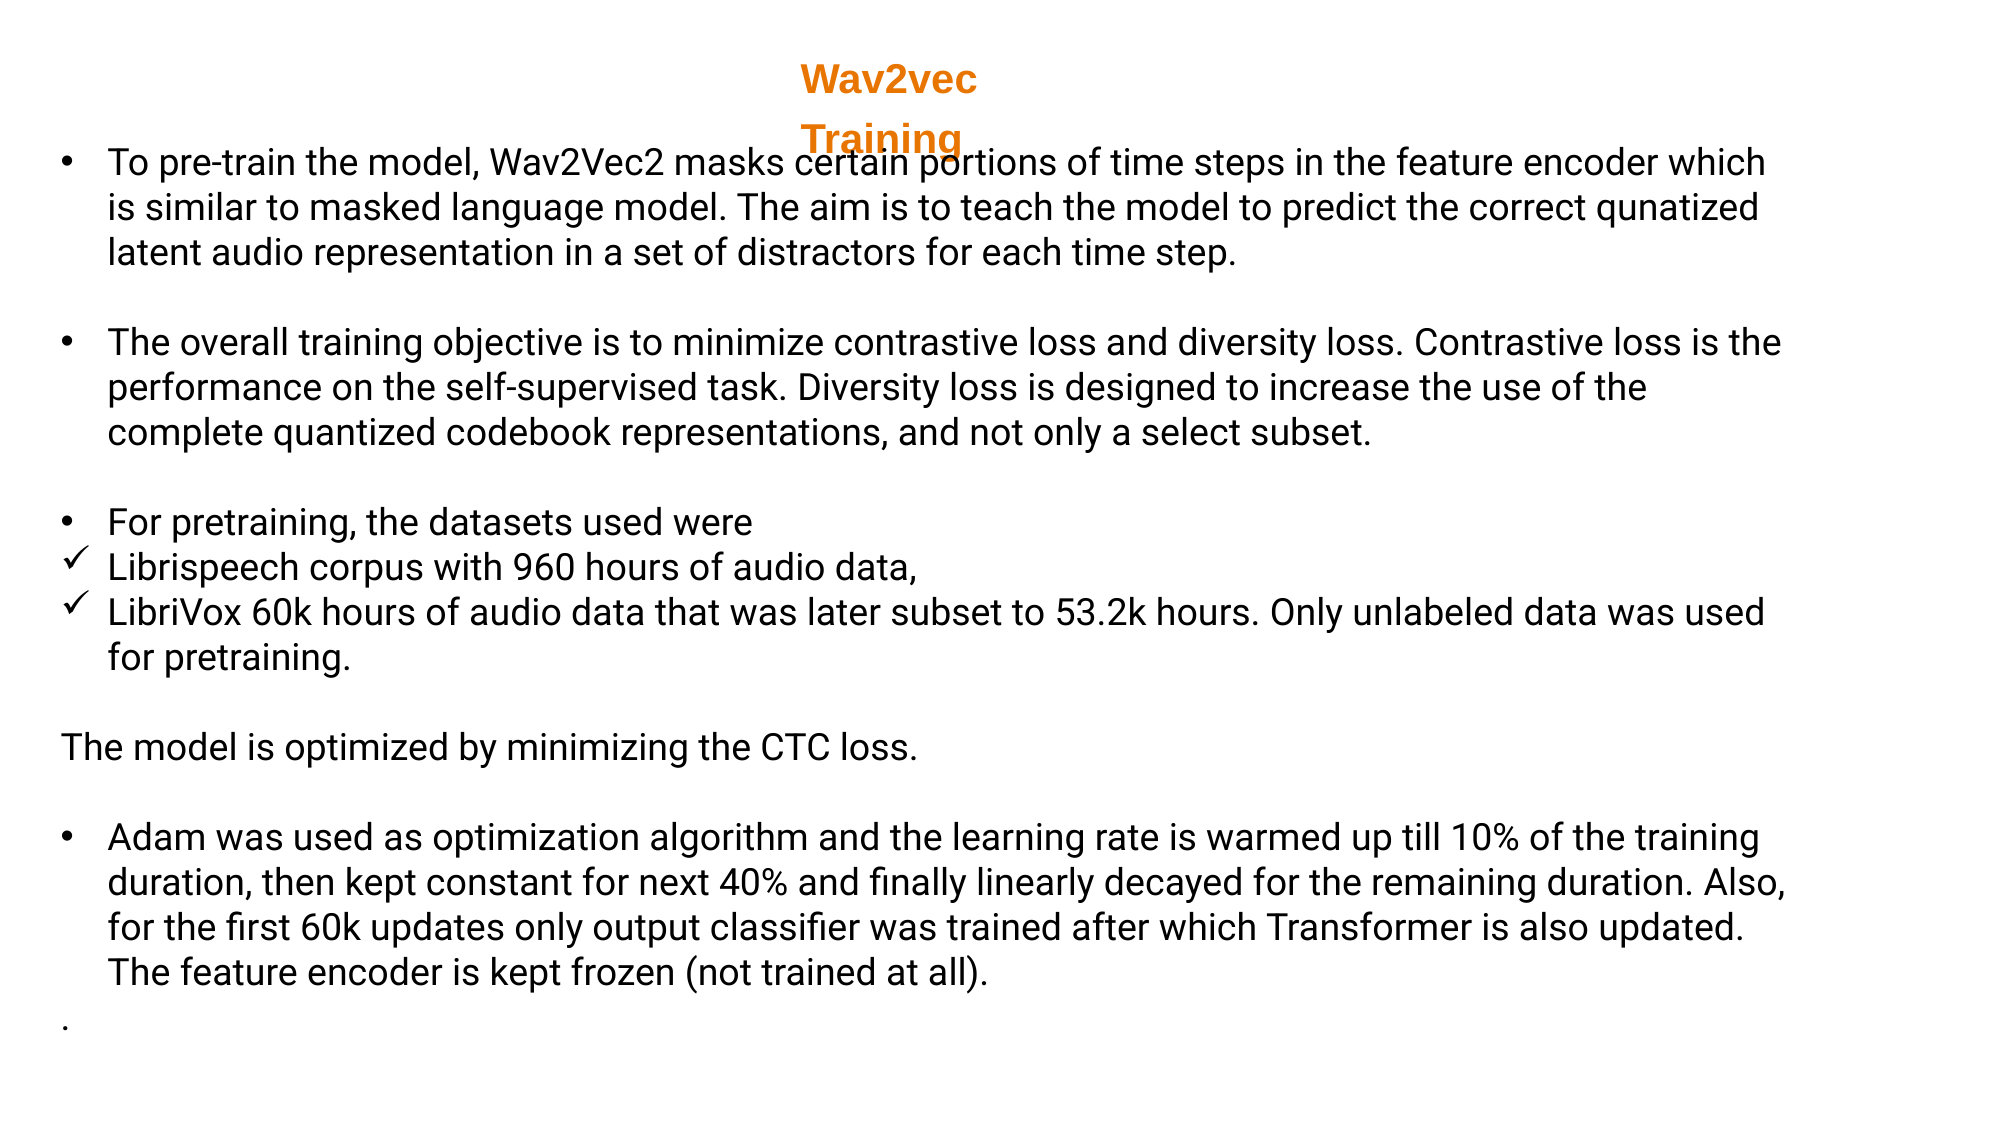

Wav2vec Training
To pre-train the model, Wav2Vec2 masks certain portions of time steps in the feature encoder which is similar to masked language model. The aim is to teach the model to predict the correct qunatized latent audio representation in a set of distractors for each time step.

The overall training objective is to minimize contrastive loss and diversity loss. Contrastive loss is the performance on the self-supervised task. Diversity loss is designed to increase the use of the complete quantized codebook representations, and not only a select subset.

For pretraining, the datasets used were
Librispeech corpus with 960 hours of audio data,
LibriVox 60k hours of audio data that was later subset to 53.2k hours. Only unlabeled data was used for pretraining.

The model is optimized by minimizing the CTC loss.

Adam was used as optimization algorithm and the learning rate is warmed up till 10% of the training duration, then kept constant for next 40% and finally linearly decayed for the remaining duration. Also, for the first 60k updates only output classifier was trained after which Transformer is also updated. The feature encoder is kept frozen (not trained at all).
.